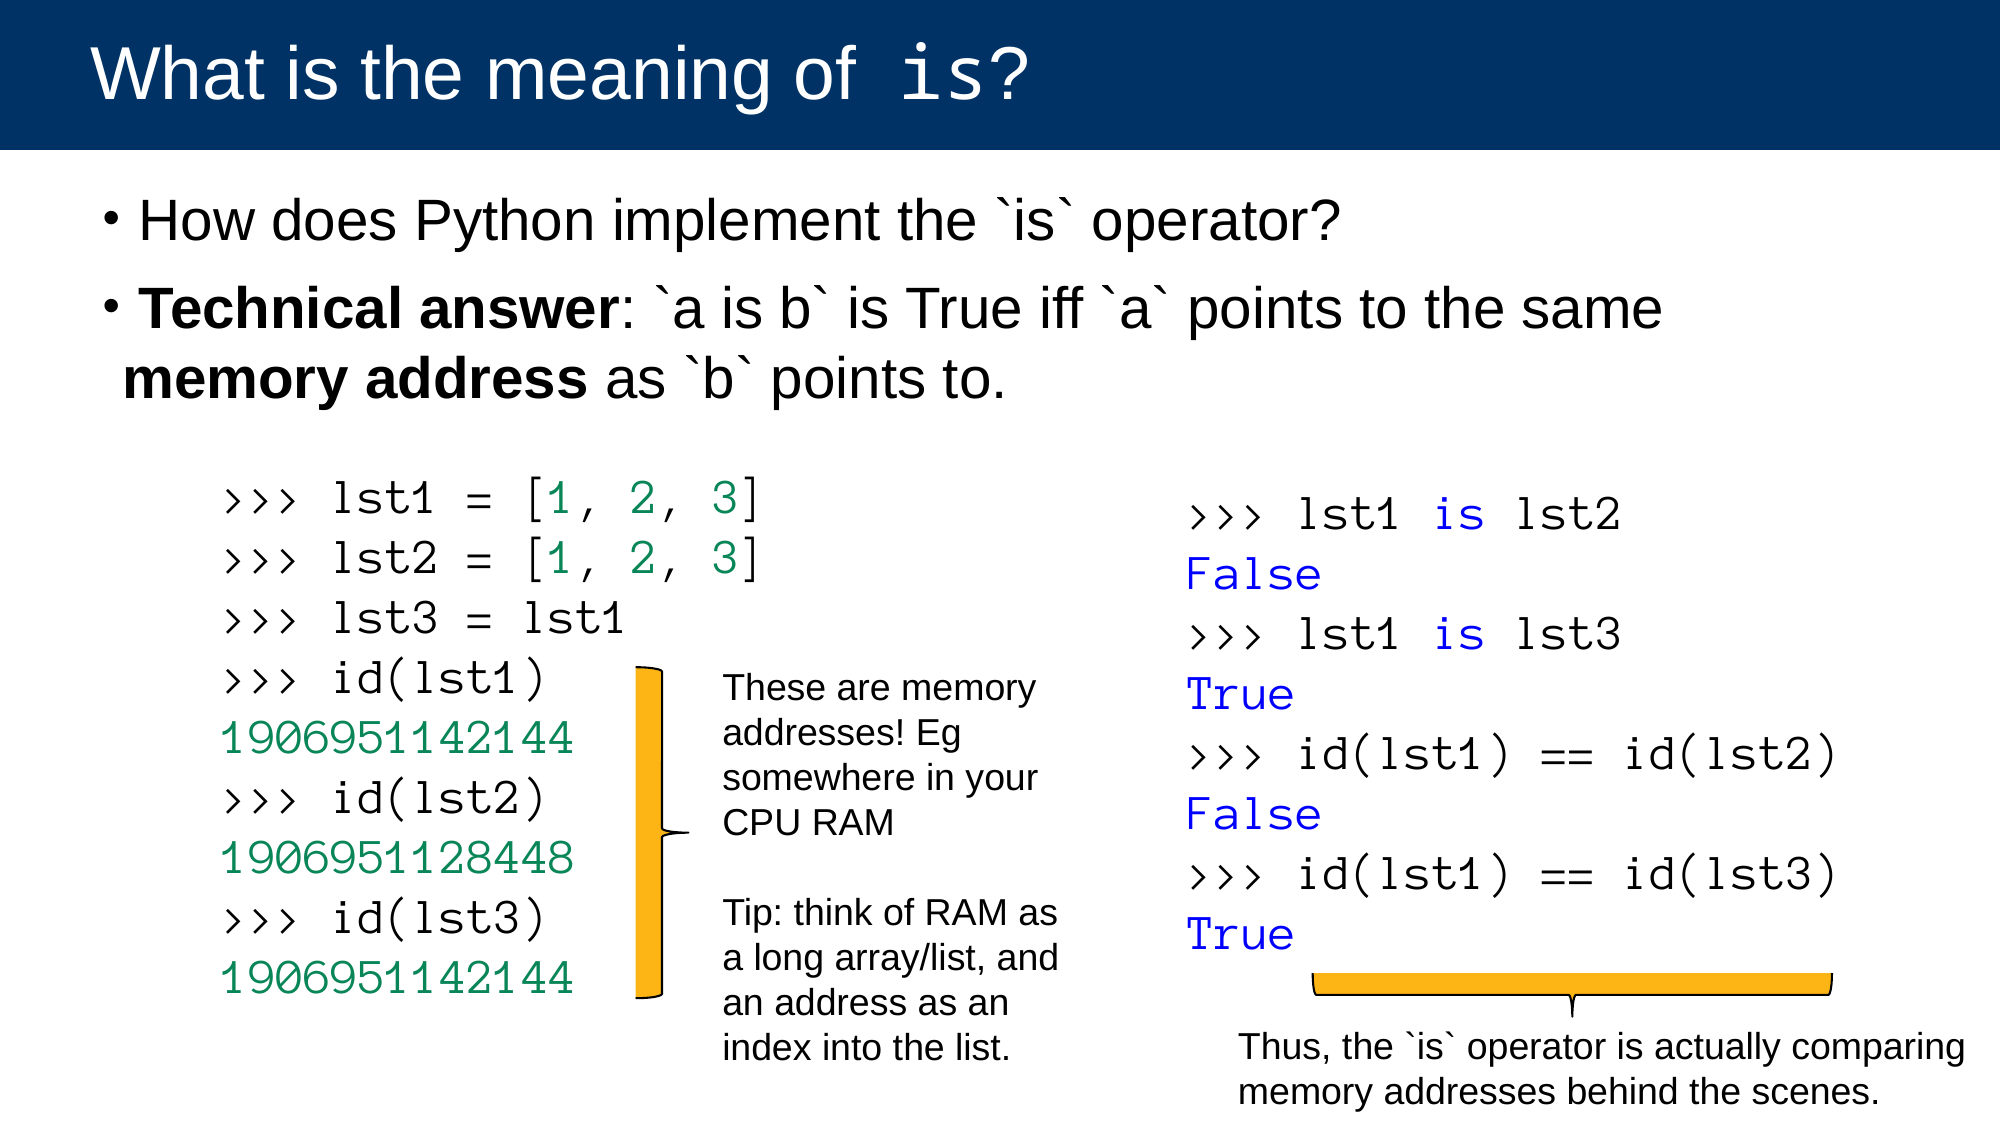

# What is the meaning of  is?
 How does Python implement the `is` operator?
 Technical answer: `a is b` is True iff `a` points to the same memory address as `b` points to.
>>> lst1 = [1, 2, 3]
>>> lst2 = [1, 2, 3]
>>> lst3 = lst1
>>> id(lst1)
1906951142144
>>> id(lst2)
1906951128448
>>> id(lst3)
1906951142144
>>> lst1 is lst2
False
>>> lst1 is lst3
True
>>> id(lst1) == id(lst2)
False
>>> id(lst1) == id(lst3)
True

These are memory addresses! Eg somewhere in your CPU RAM

Tip: think of RAM as a long array/list, and an address as an index into the list.

Thus, the `is` operator is actually comparing memory addresses behind the scenes.